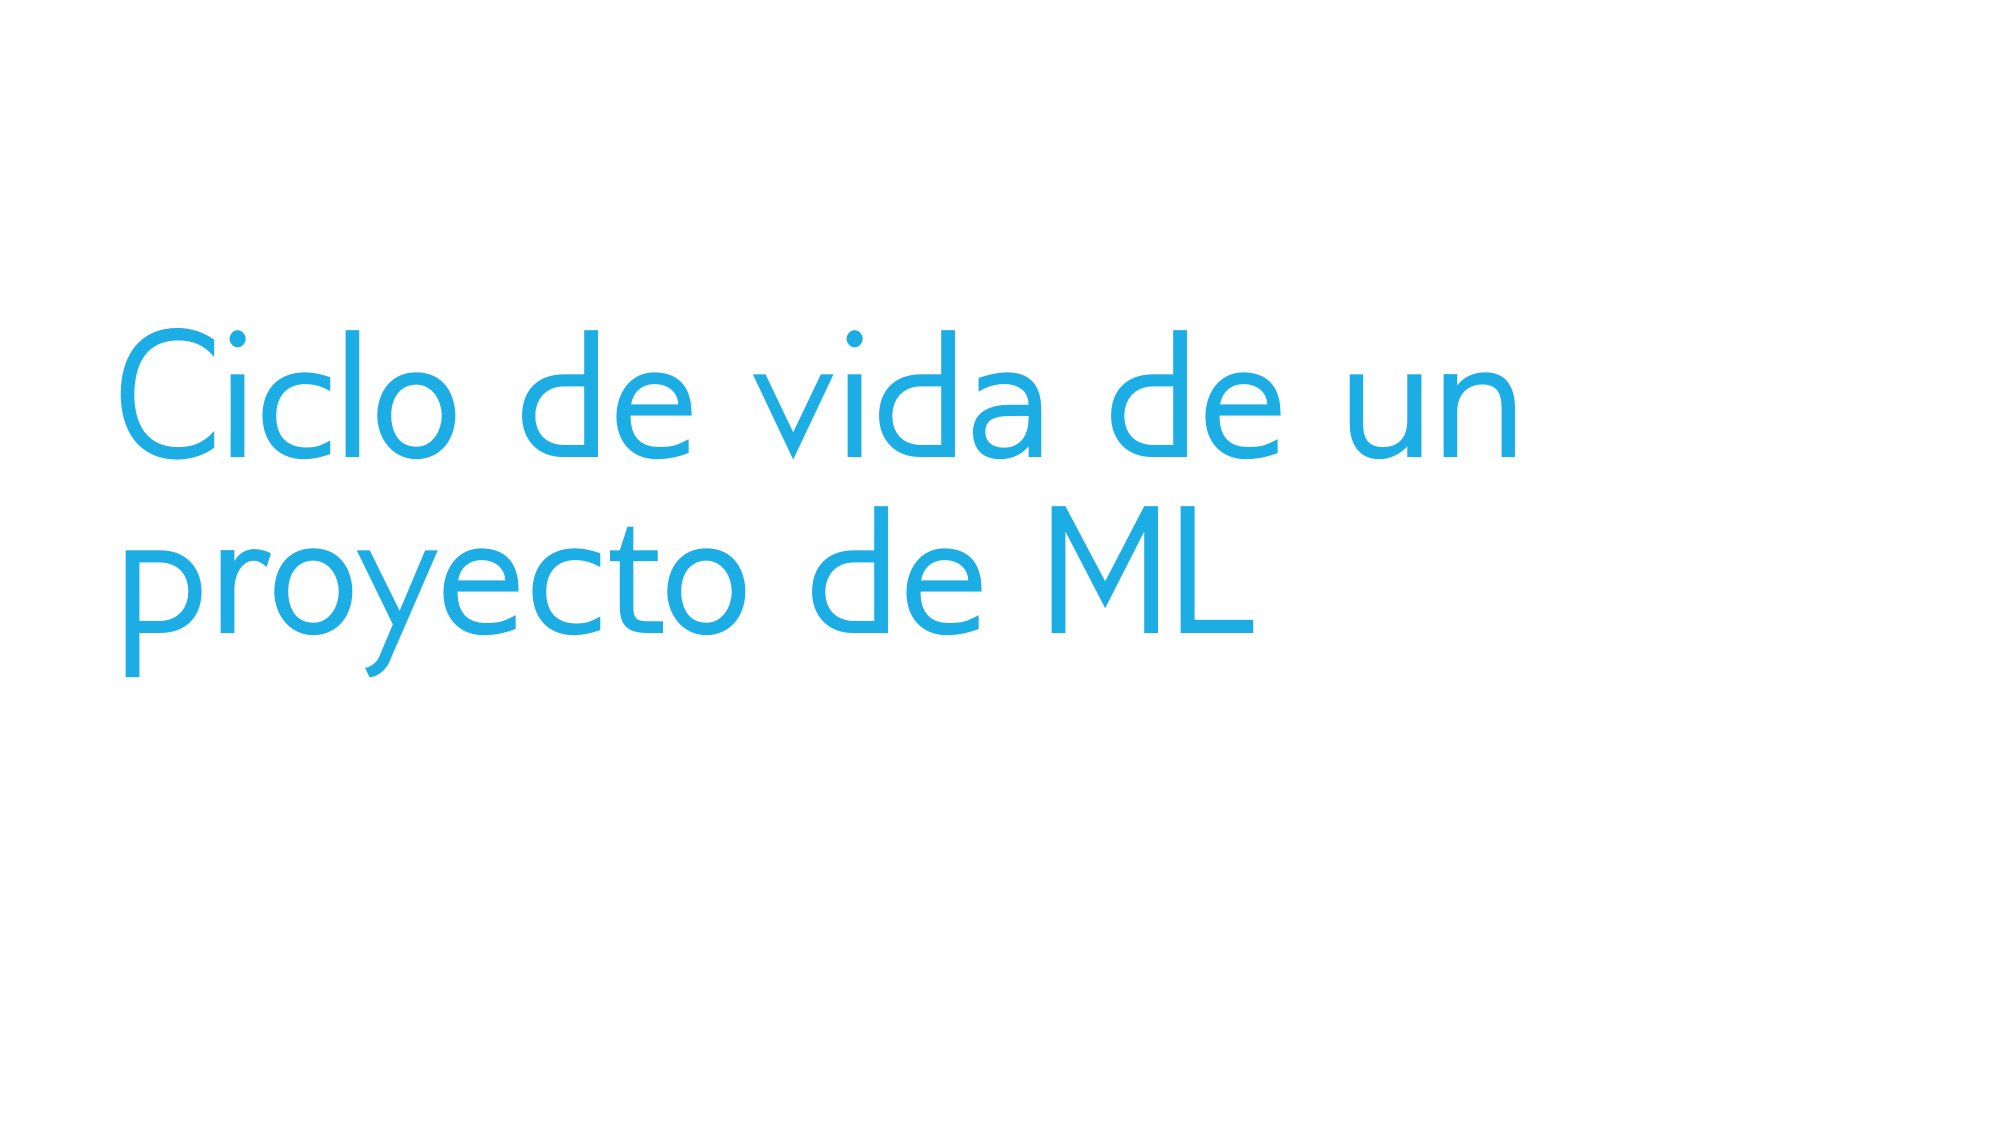

# Ciclo de vida de un proyecto de ML